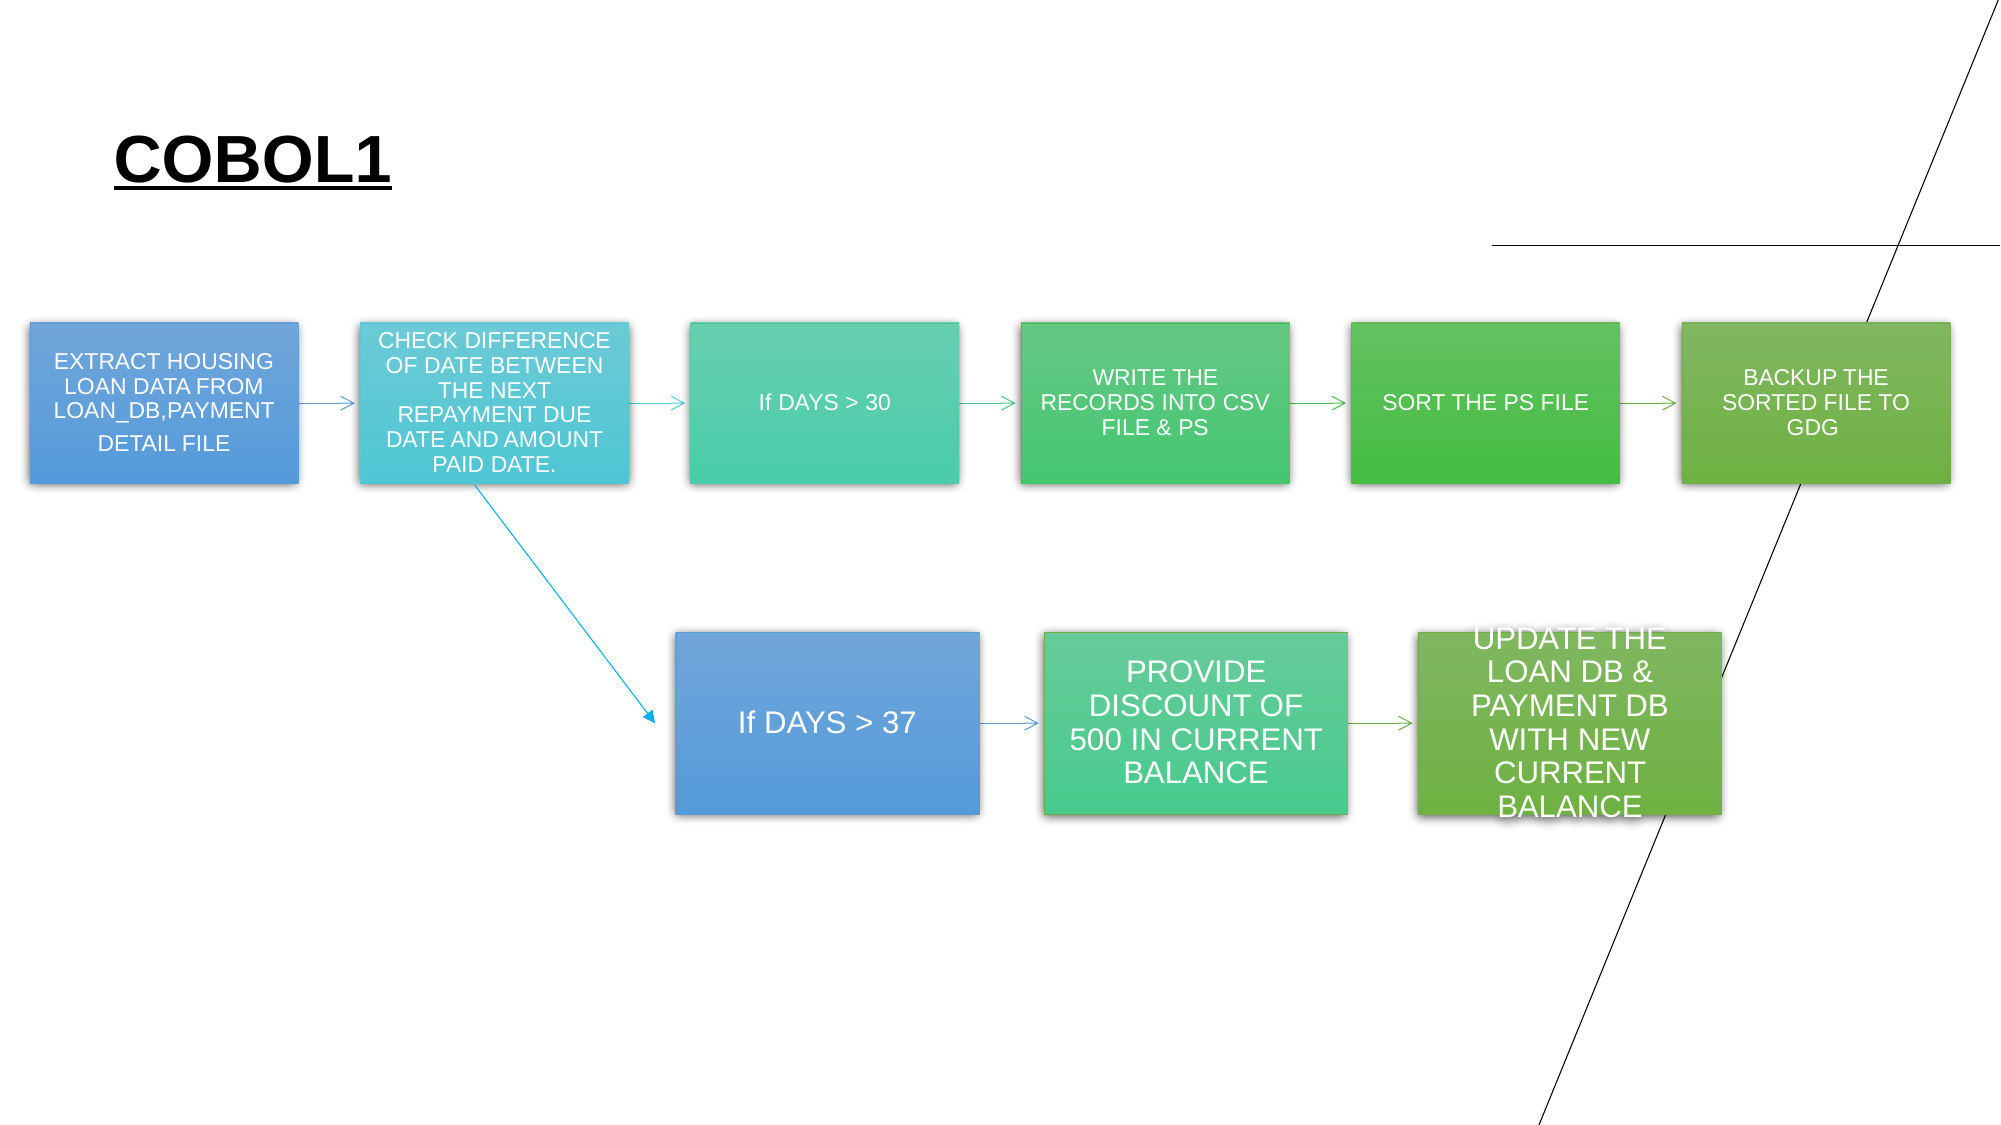

COBOL1

EXTRACT HOUSING LOAN DATA FROM LOAN_DB,PAYMENT
DETAIL FILE

CHECK DIFFERENCE OF DATE BETWEEN THE NEXT REPAYMENT DUE DATE AND AMOUNT PAID DATE.

If DAYS > 30

WRITE THE RECORDS INTO CSV FILE & PS

SORT THE PS FILE
BACKUP THE SORTED FILE TO GDG

If DAYS > 37

PROVIDE DISCOUNT OF 500 IN CURRENT BALANCE
UPDATE THE LOAN DB & PAYMENT DB WITH NEW CURRENT BALANCE